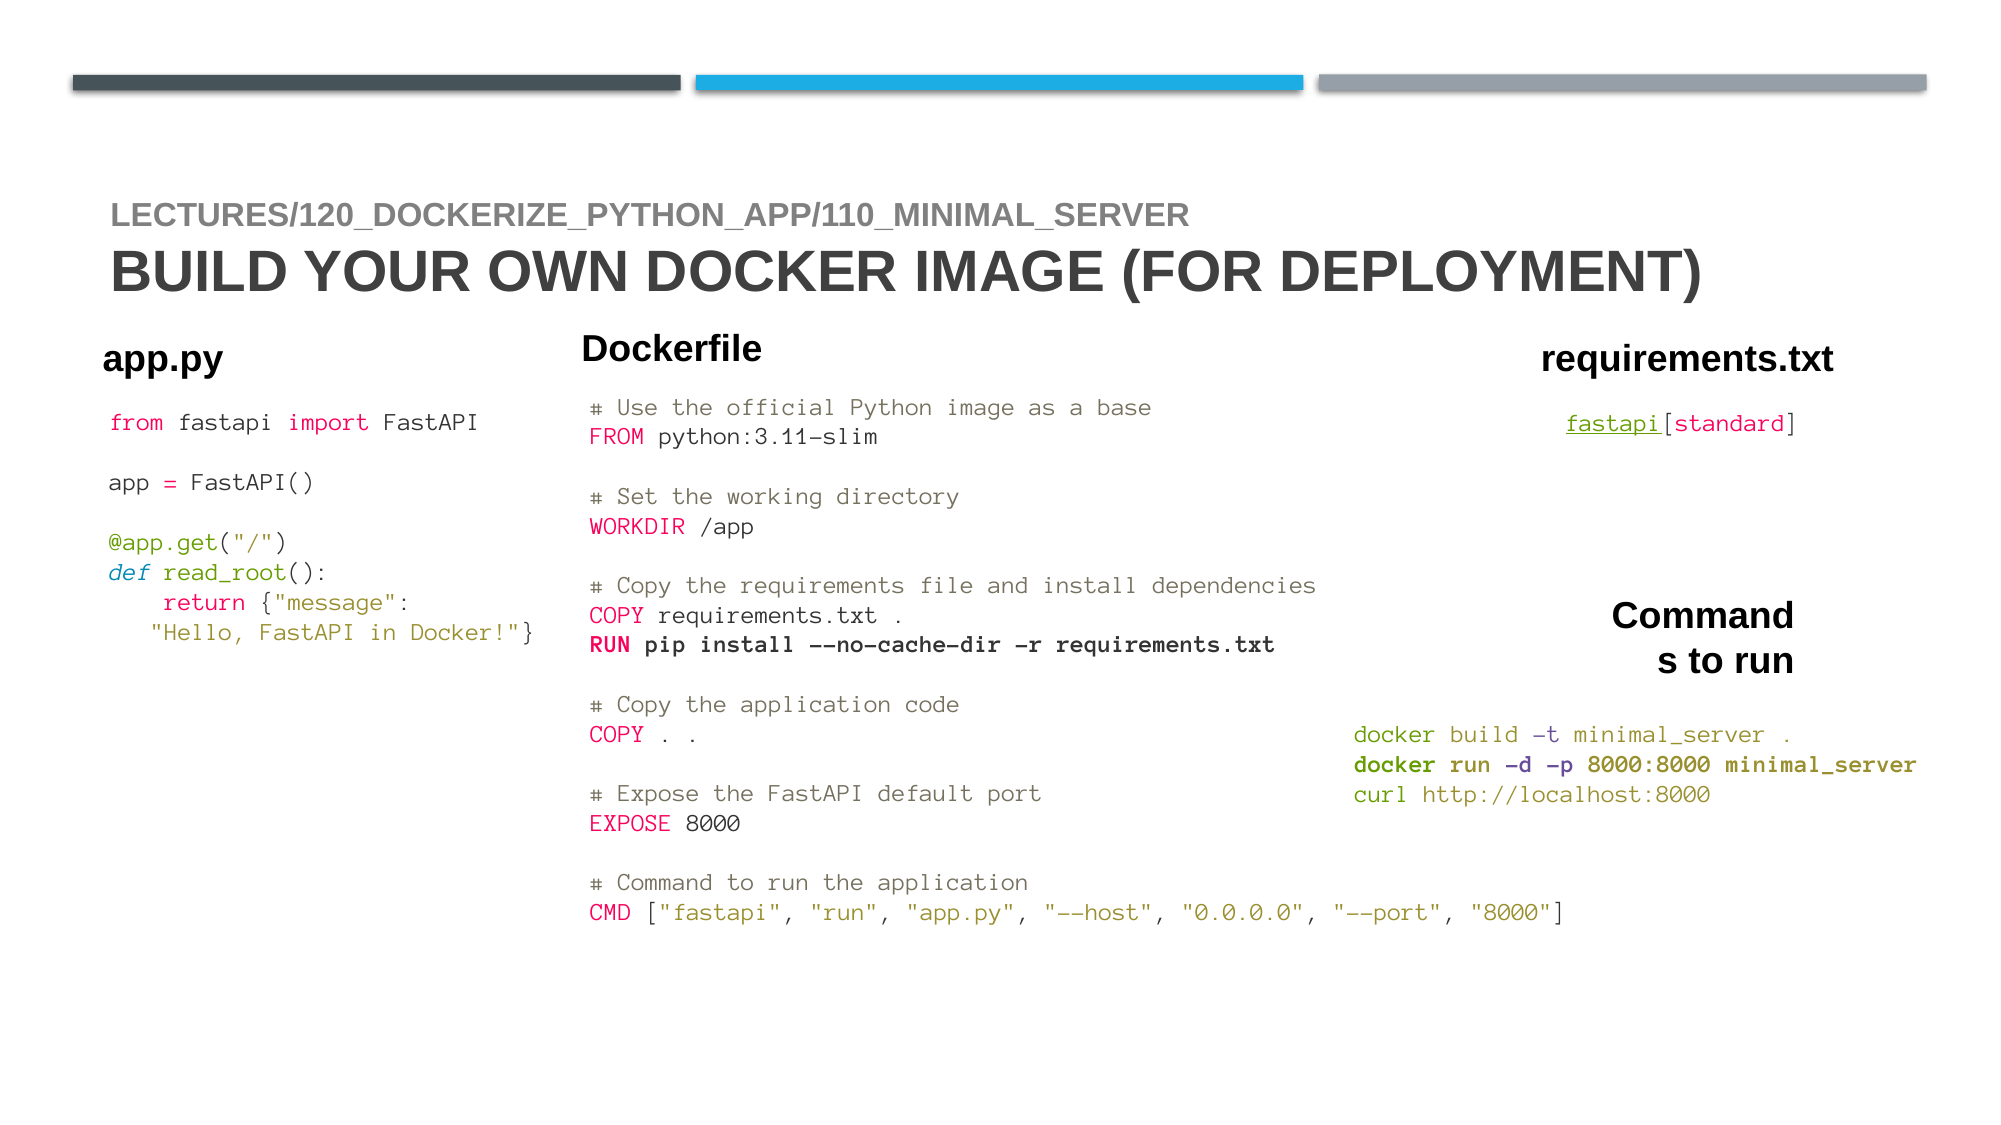

# Lectures/120_dockerize_python_app/110_minimal_server Build your own docker image (for deployment)
Dockerfile
app.py
requirements.txt
# Use the official Python image as a base
FROM python:3.11-slim
# Set the working directory
WORKDIR /app
# Copy the requirements file and install dependencies
COPY requirements.txt .
RUN pip install --no-cache-dir -r requirements.txt
# Copy the application code
COPY . .
# Expose the FastAPI default port
EXPOSE 8000
# Command to run the application
CMD ["fastapi", "run", "app.py", "--host", "0.0.0.0", "--port", "8000"]
from fastapi import FastAPI
app = FastAPI()
@app.get("/")
def read_root():
    return {"message":
   "Hello, FastAPI in Docker!"}
fastapi[standard]
Commands to run
docker build -t minimal_server .
docker run -d -p 8000:8000 minimal_server
curl http://localhost:8000